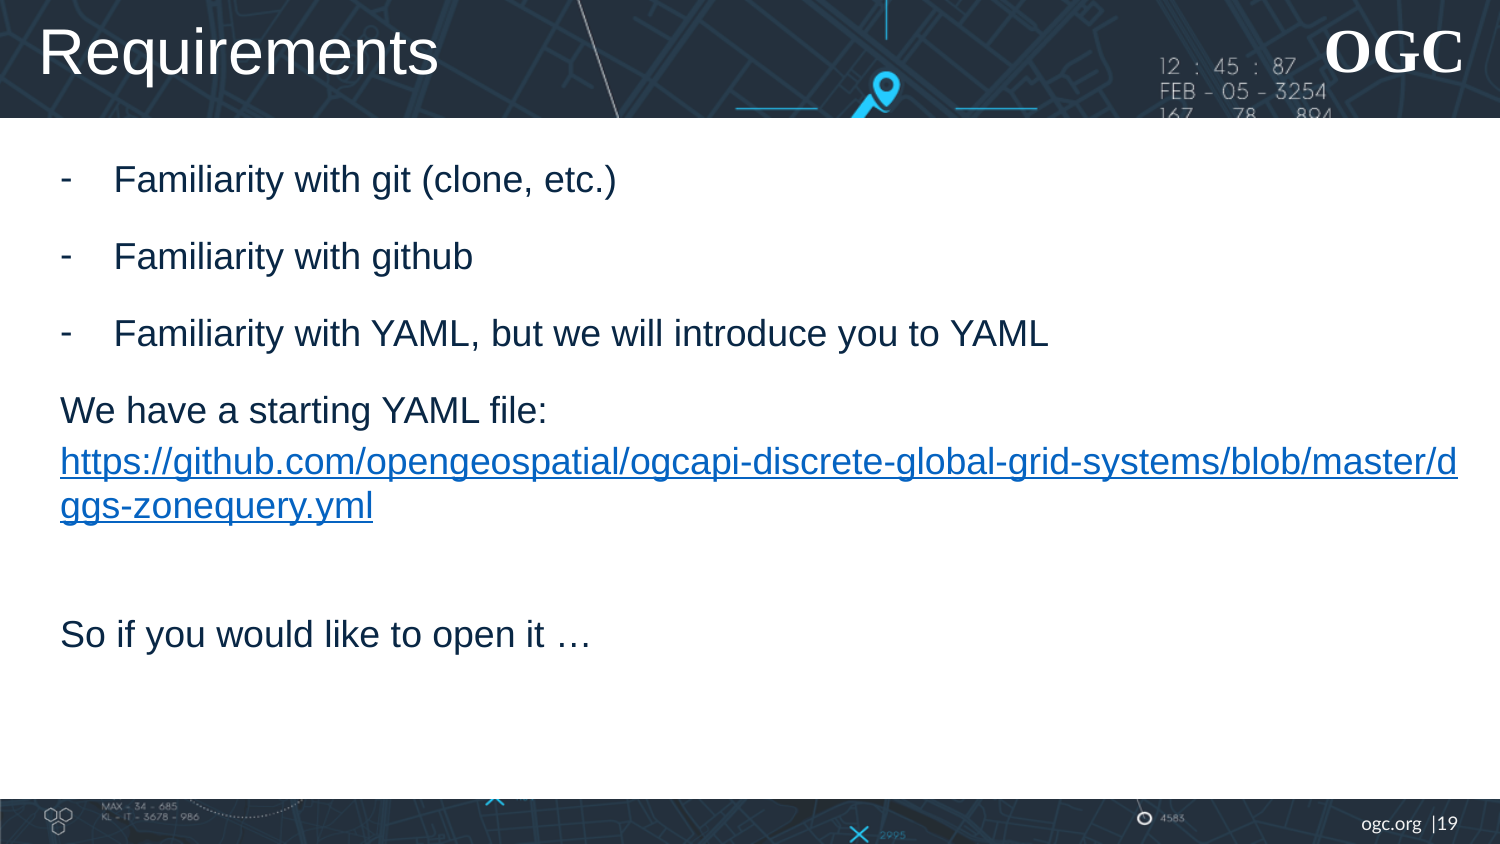

# Requirements
Familiarity with git (clone, etc.)
Familiarity with github
Familiarity with YAML, but we will introduce you to YAML
We have a starting YAML file:
https://github.com/opengeospatial/ogcapi-discrete-global-grid-systems/blob/master/dggs-zonequery.yml
So if you would like to open it …
19